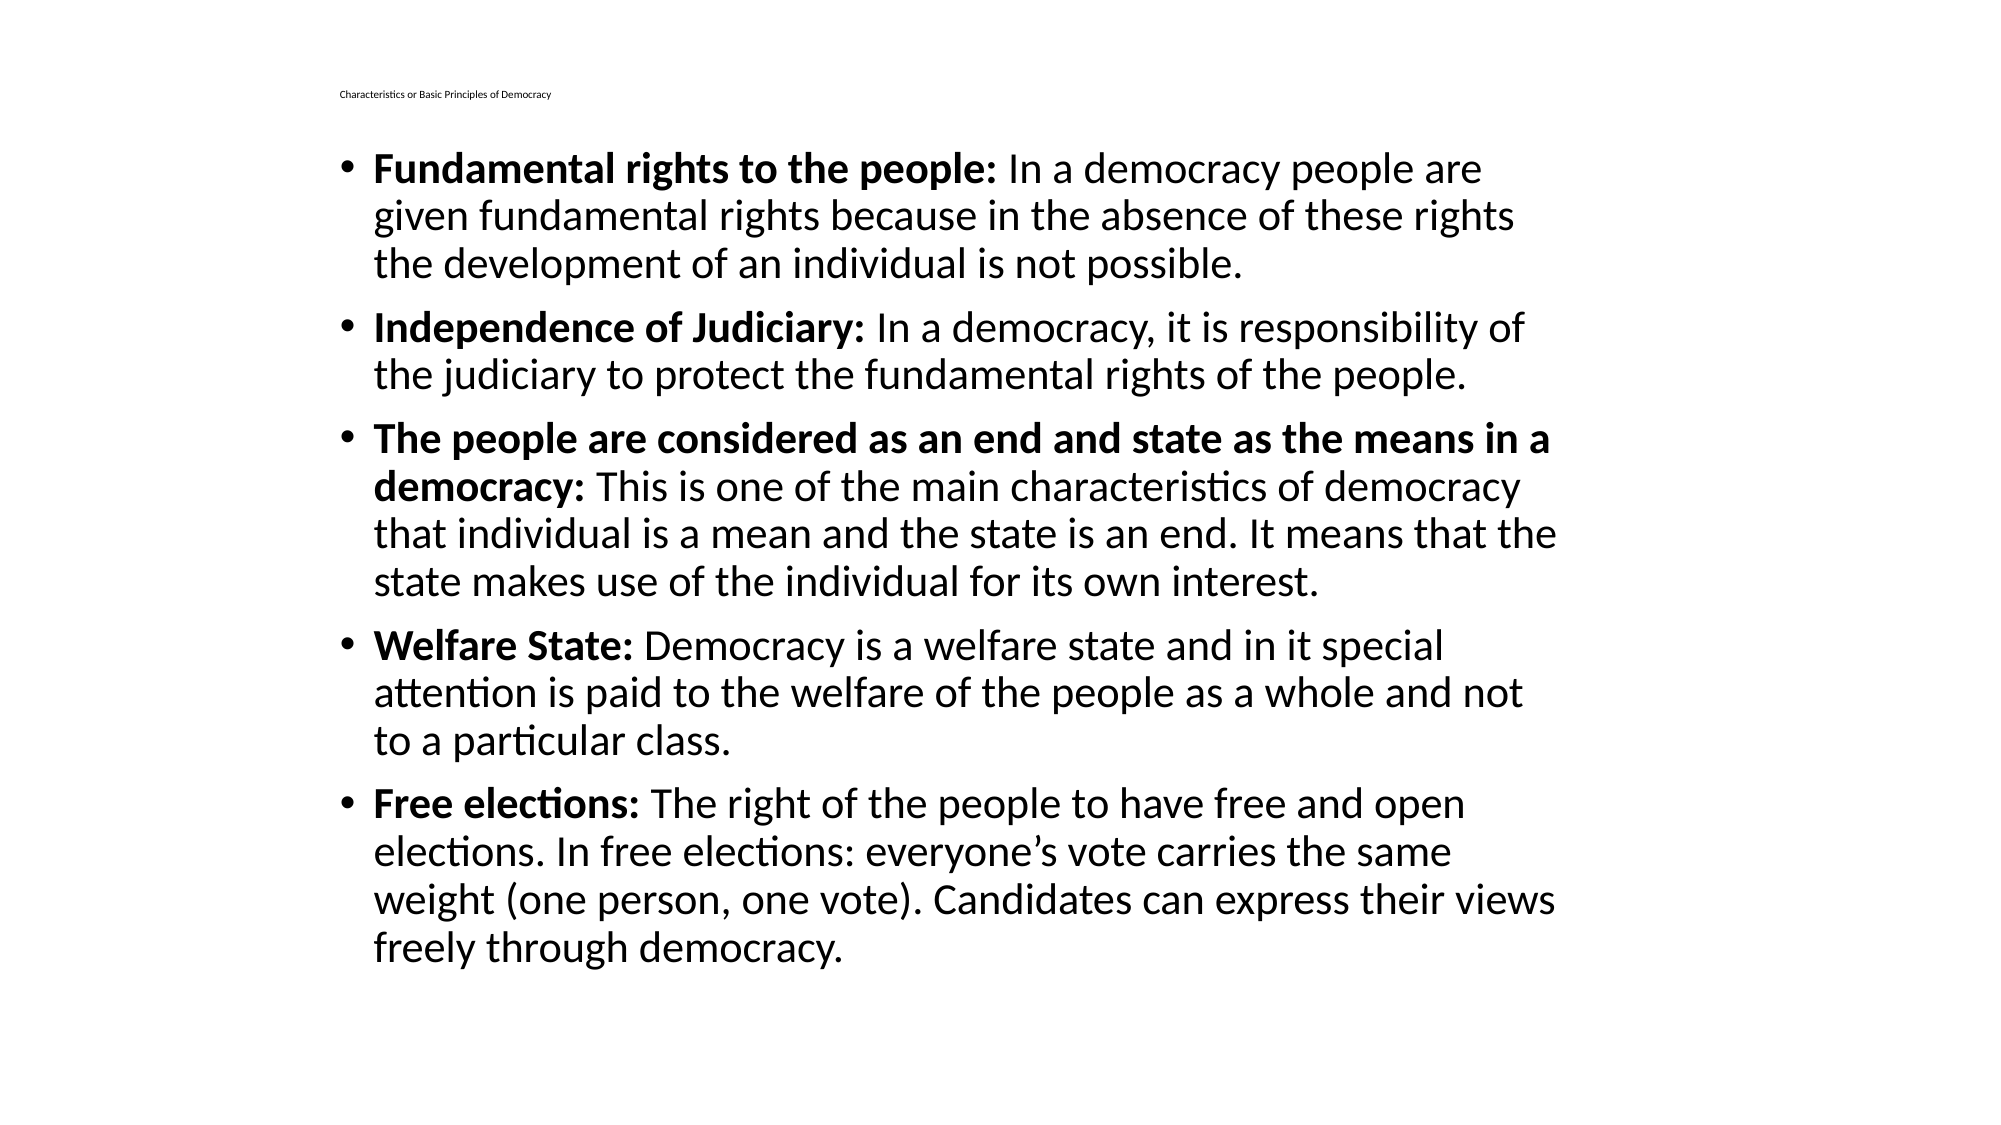

# Characteristics or Basic Principles of Democracy
Fundamental rights to the people: In a democracy people are given fundamental rights because in the absence of these rights the development of an individual is not possible.
Independence of Judiciary: In a democracy, it is responsibility of the judiciary to protect the fundamental rights of the people.
The people are considered as an end and state as the means in a democracy: This is one of the main characteristics of democracy that individual is a mean and the state is an end. It means that the state makes use of the individual for its own interest.
Welfare State: Democracy is a welfare state and in it special attention is paid to the welfare of the people as a whole and not to a particular class.
Free elections: The right of the people to have free and open elections. In free elections: everyone’s vote carries the same weight (one person, one vote). Candidates can express their views freely through democracy.